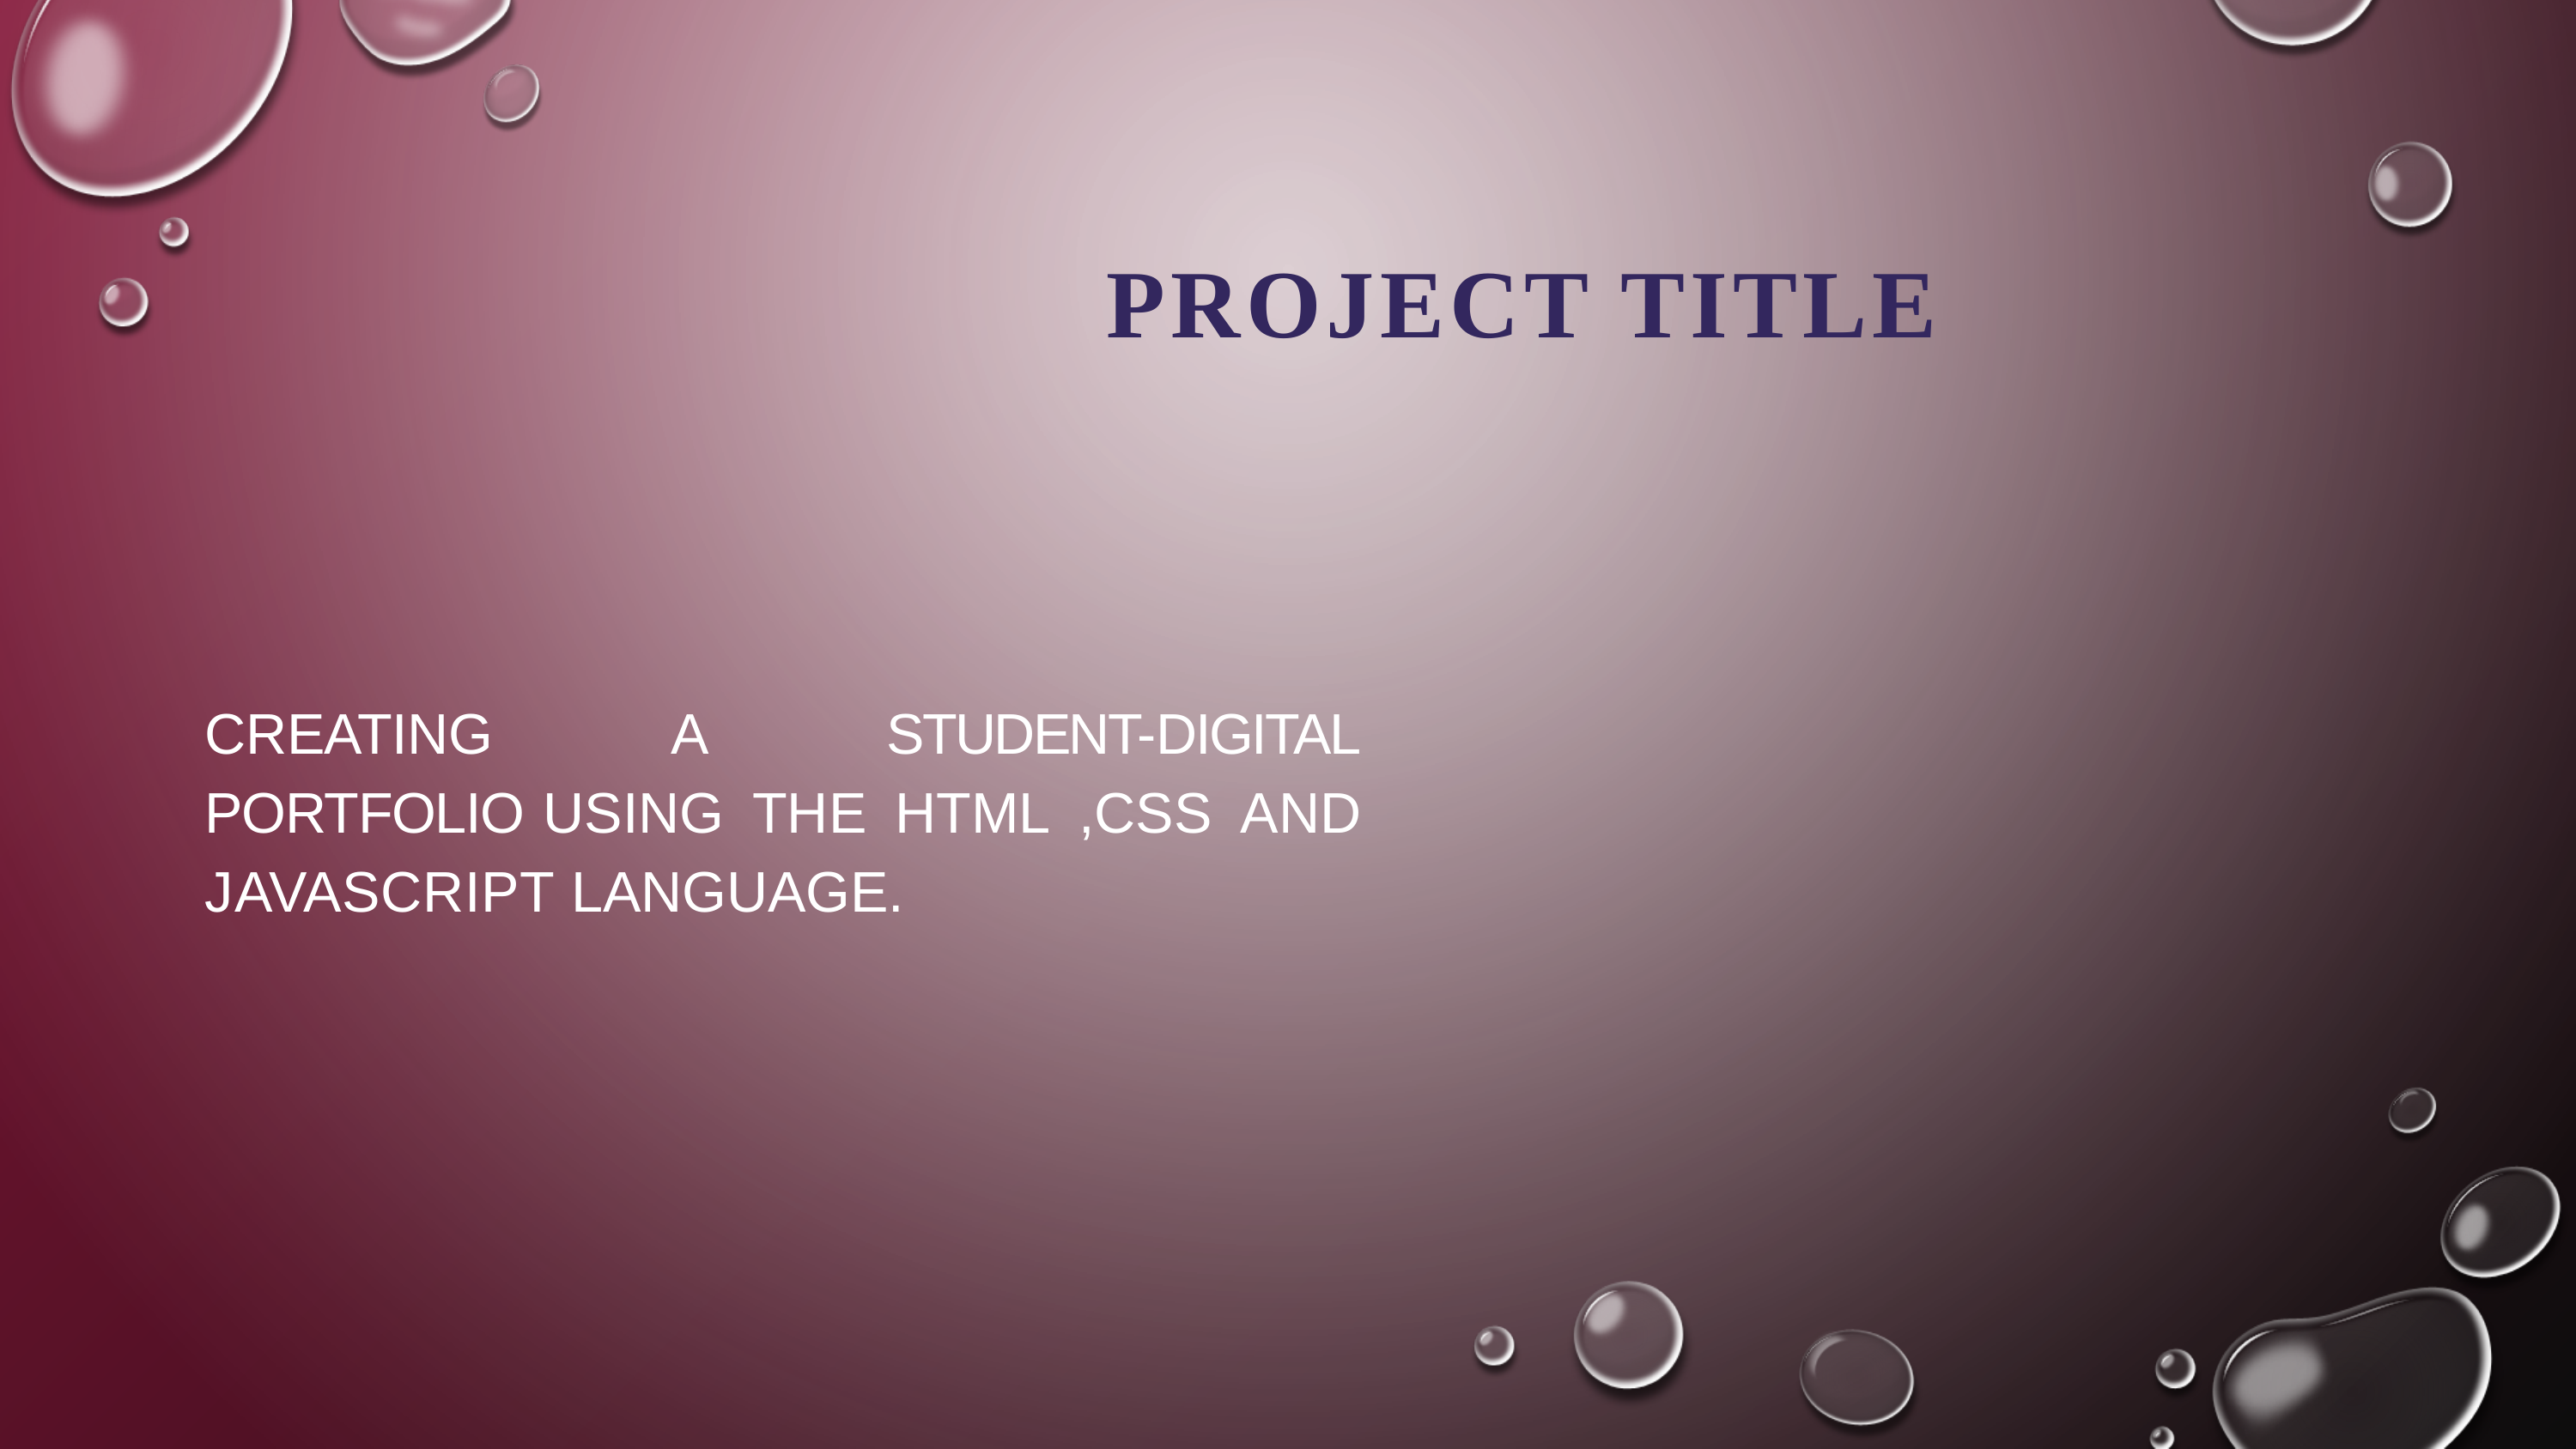

# PROJECT TITLE
CREATING A STUDENT-DIGITAL PORTFOLIO USING THE HTML ,CSS AND JAVASCRIPT LANGUAGE.